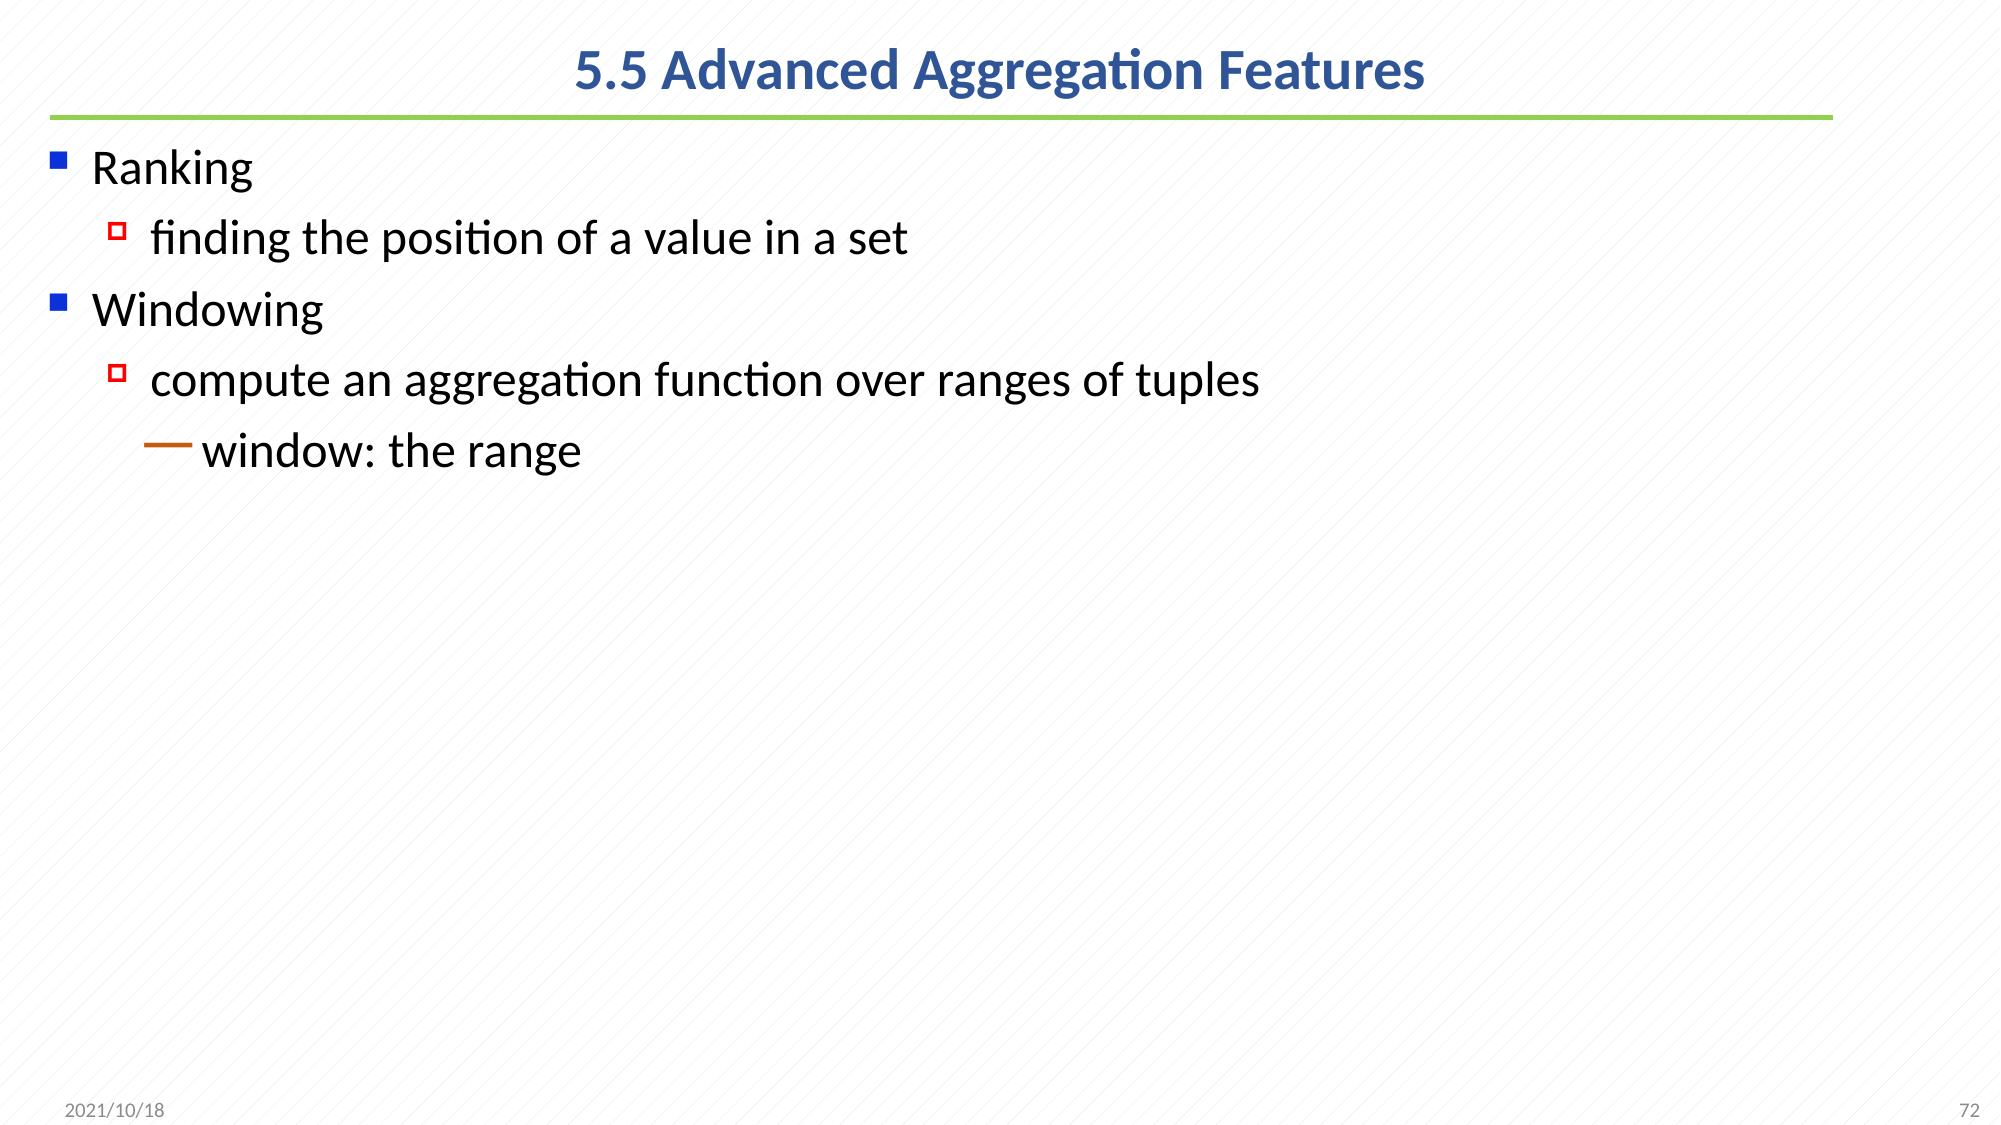

# 5.5 Advanced Aggregation Features
Ranking
finding the position of a value in a set
Windowing
compute an aggregation function over ranges of tuples
window: the range
72
2021/10/18